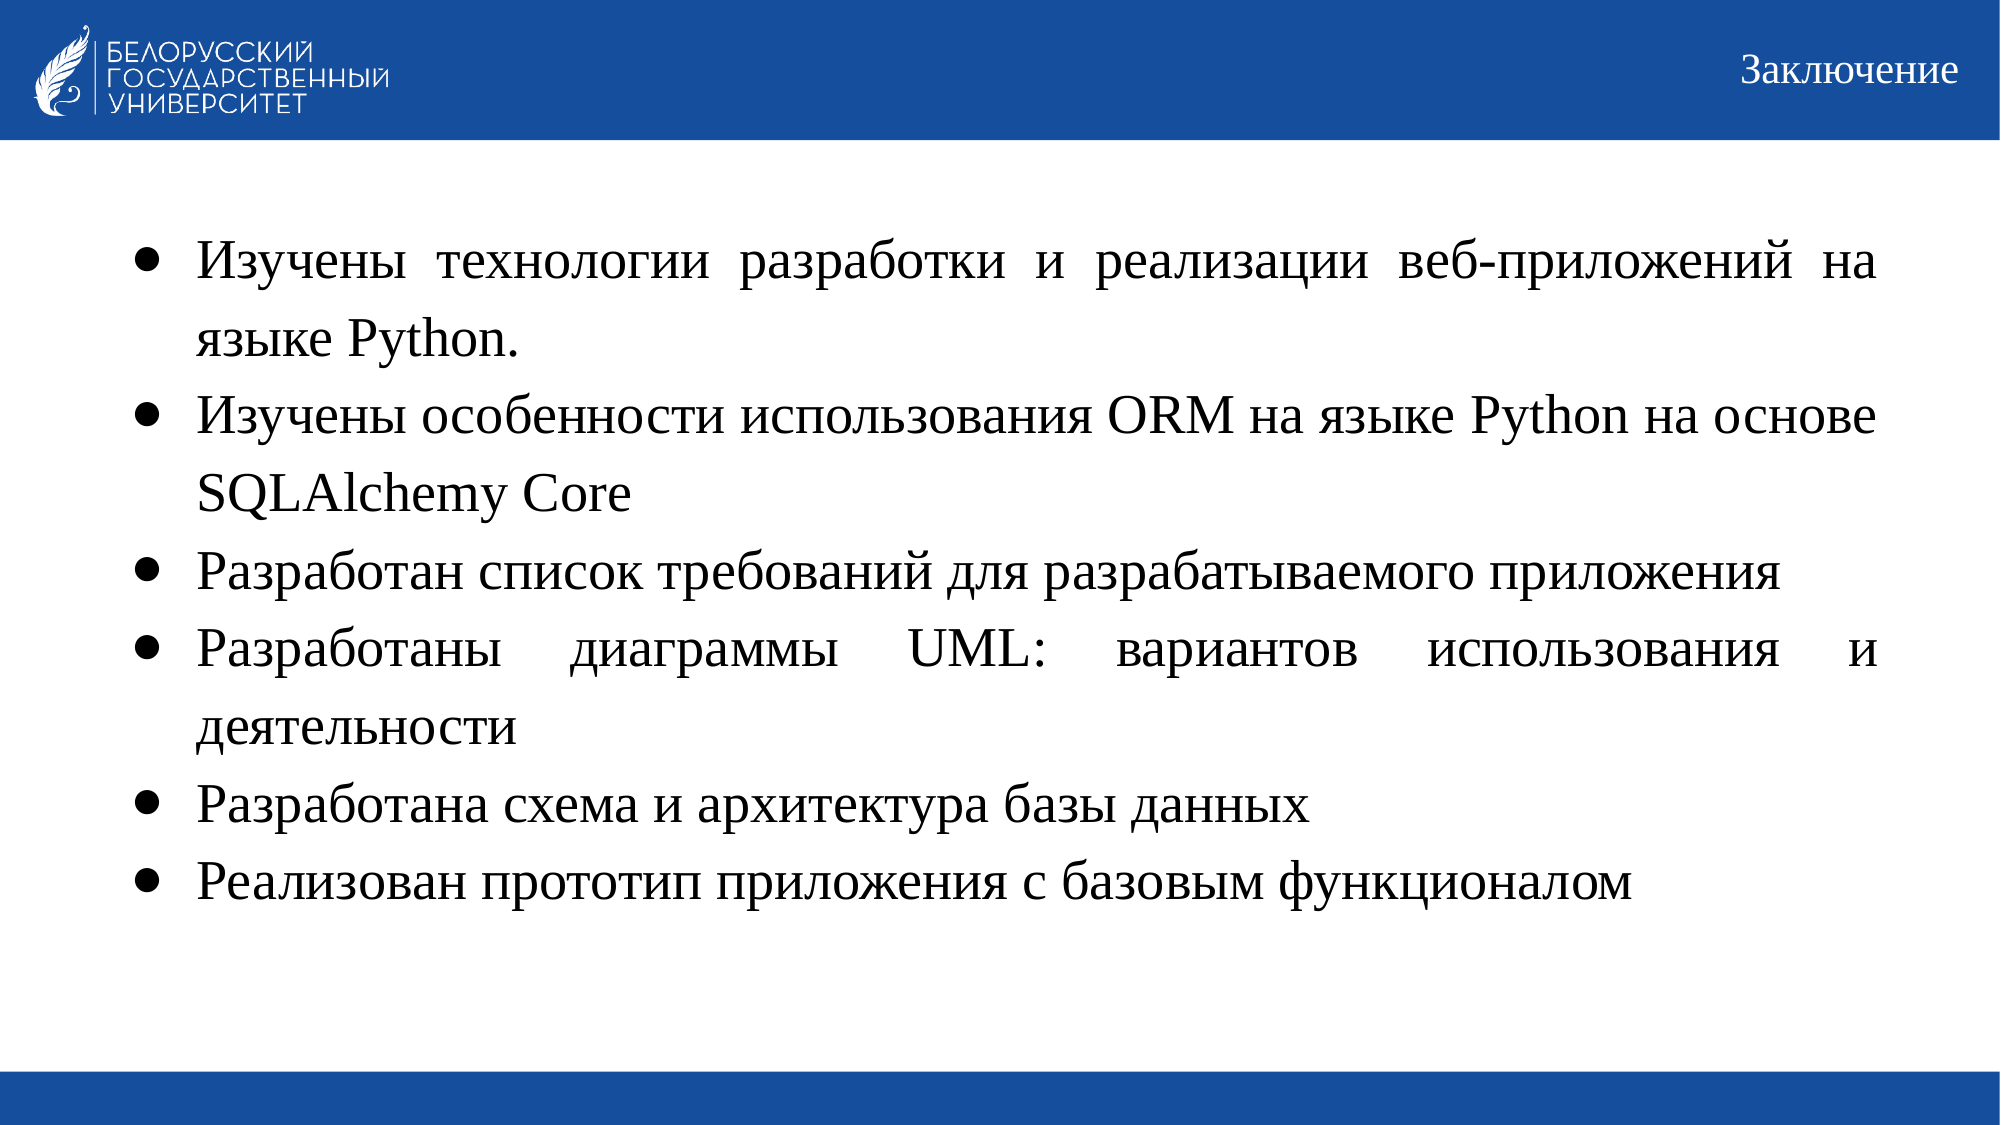

Заключение
Изучены технологии разработки и реализации веб-приложений на языке Python.
Изучены особенности использования ORM на языке Python на основе SQLAlchemy Core
Разработан список требований для разрабатываемого приложения
Разработаны диаграммы UML: вариантов использования и деятельности
Разработана схема и архитектура базы данных
Реализован прототип приложения с базовым функционалом